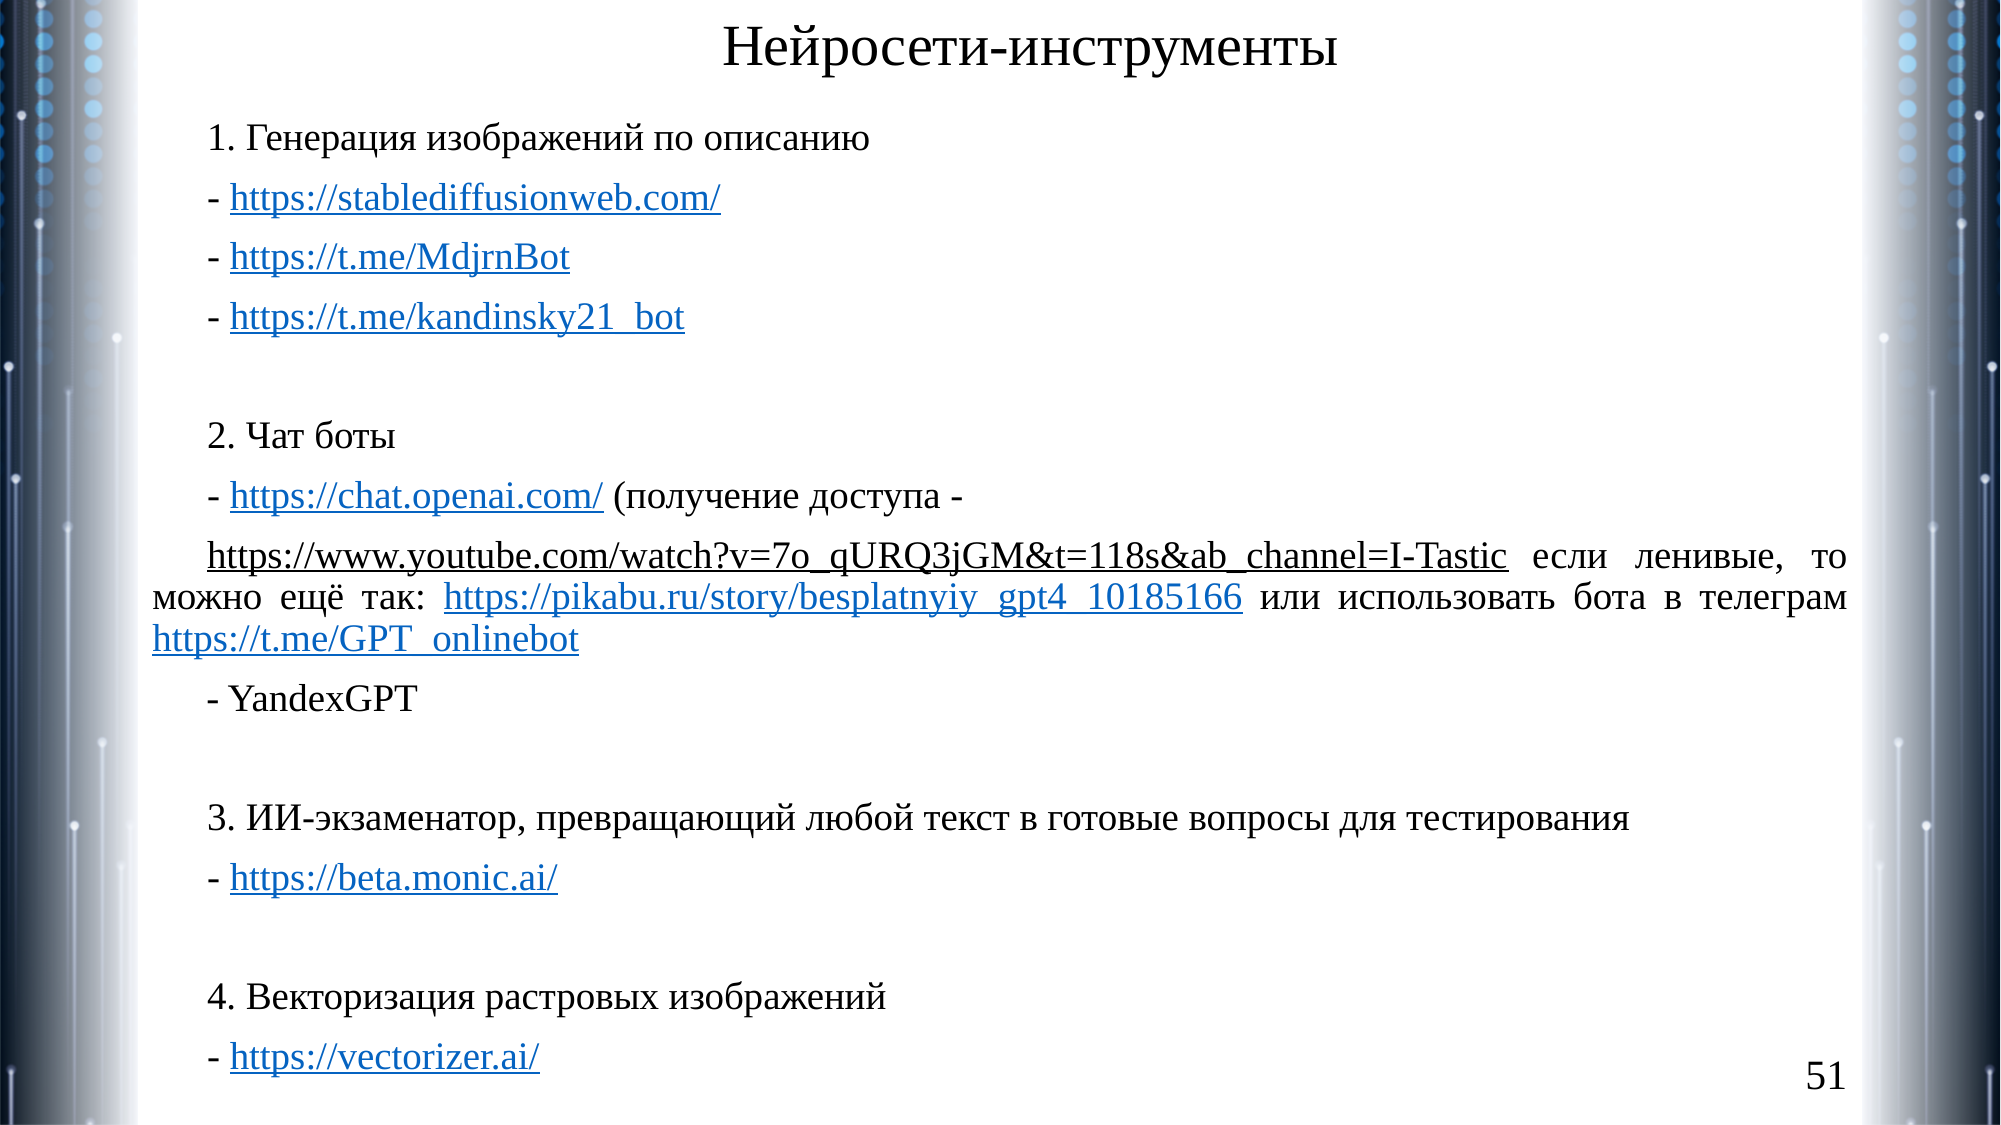

# Нейросети-инструменты
1. Генерация изображений по описанию
- https://stablediffusionweb.com/
- https://t.me/MdjrnBot
- https://t.me/kandinsky21_bot

2. Чат боты
- https://chat.openai.com/ (получение доступа -
https://www.youtube.com/watch?v=7o_qURQ3jGM&t=118s&ab_channel=I-Tastic если ленивые, то можно ещё так: https://pikabu.ru/story/besplatnyiy_gpt4_10185166 или использовать бота в телеграм https://t.me/GPT_onlinebot
- YandexGPT

3. ИИ-экзаменатор, превращающий любой текст в готовые вопросы для тестирования⁠⁠
- https://beta.monic.ai/

4. Векторизация растровых изображений
- https://vectorizer.ai/
51